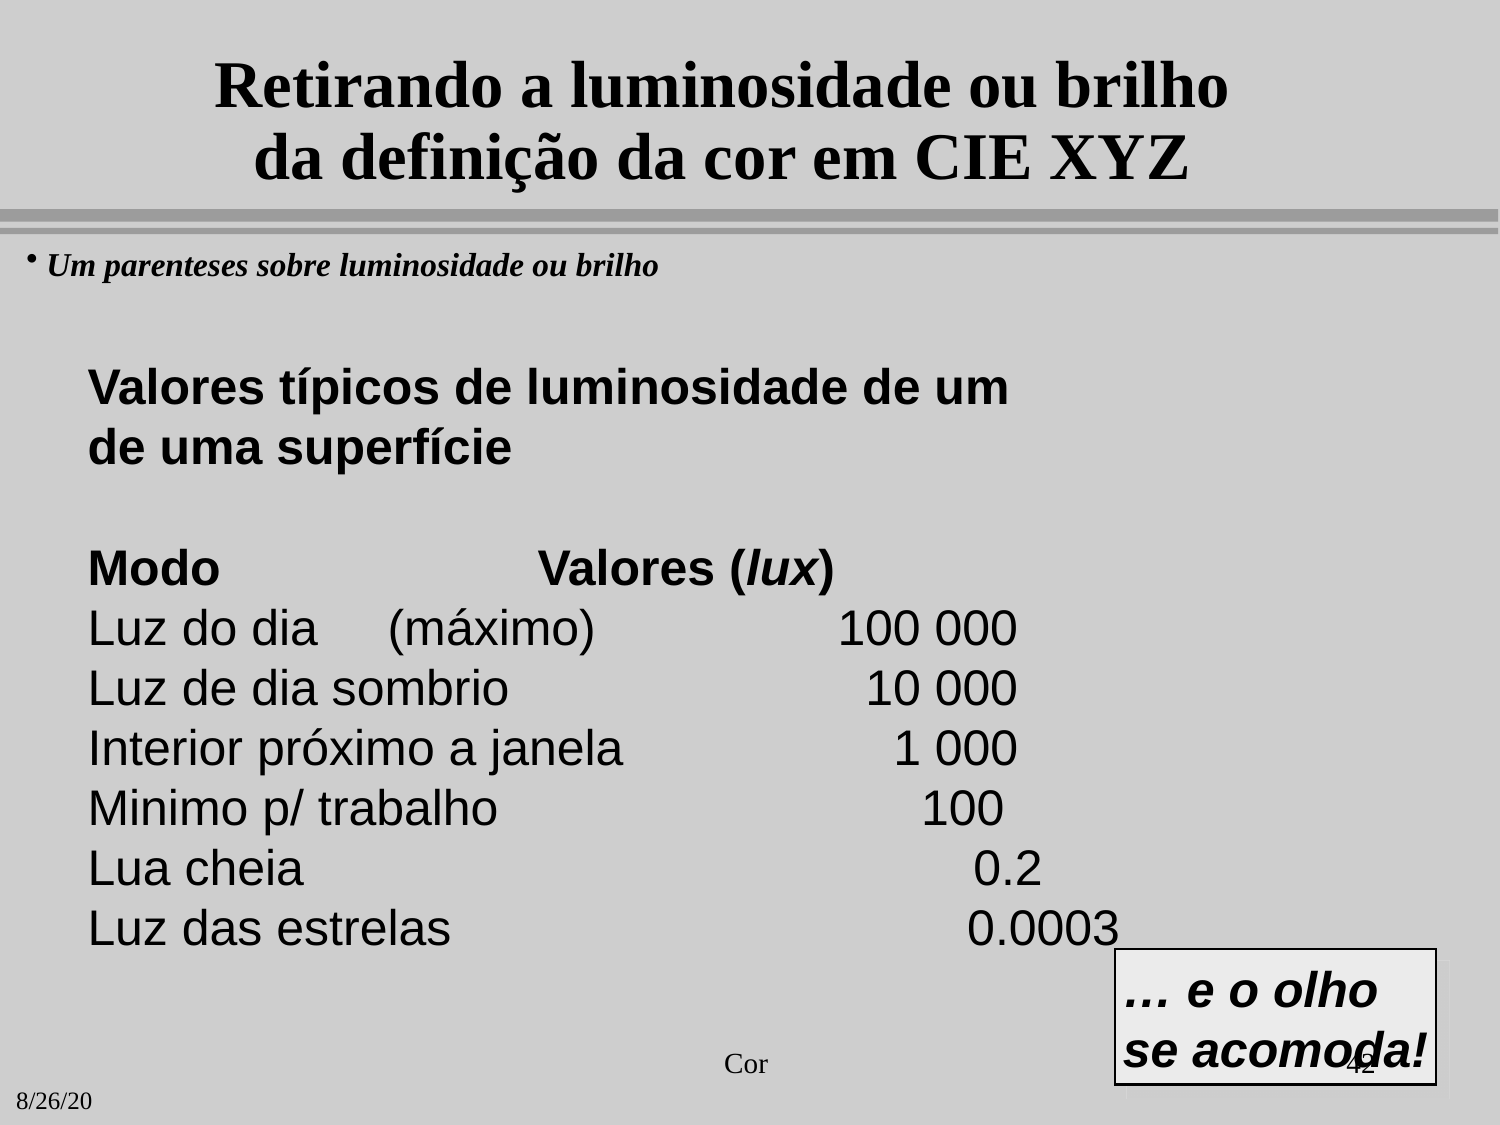

# Retirando a luminosidade ou brilho da definição da cor em CIE XYZ
 Um parenteses sobre luminosidade ou brilho
Valores típicos de luminosidade de um
de uma superfície

Modo 			Valores (lux)
Luz do dia	(máximo)		100 000
Luz de dia sombrio		  	  10 000
Interior próximo a janela	    	    1 000
Minimo p/ trabalho		       	      100
Lua cheia                                                0.2
Luz das estrelas                                     0.0003
… e o olho
se acomoda!
Cor
42
8/26/20